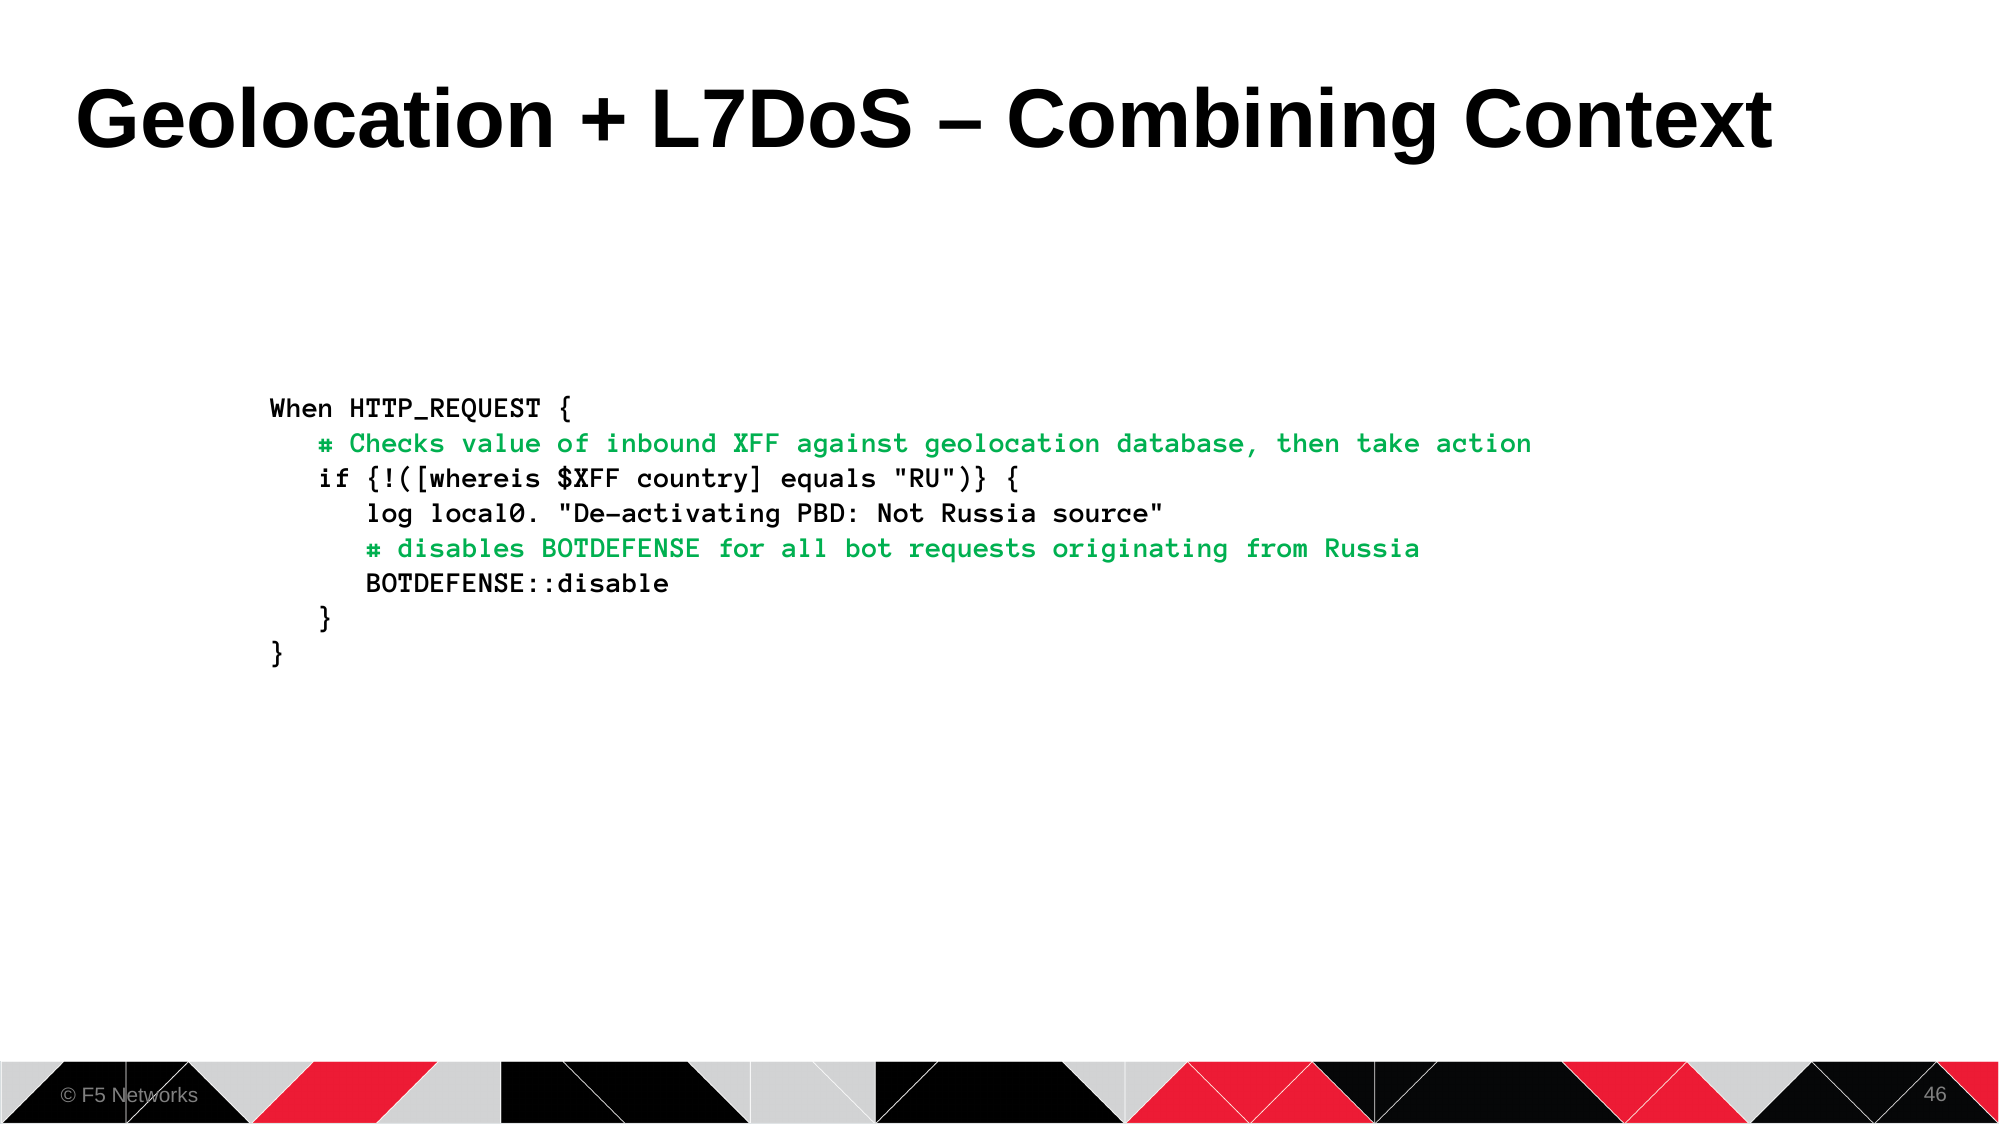

# Geolocation + L7DoS – Combining Context
When HTTP_REQUEST {
   # Checks value of inbound XFF against geolocation database, then take action
   if {!([whereis $XFF country] equals "RU")} {
      log local0. "De-activating PBD: Not Russia source"
      # disables BOTDEFENSE for all bot requests originating from Russia
      BOTDEFENSE::disable
   }
}
46
© F5 Networks